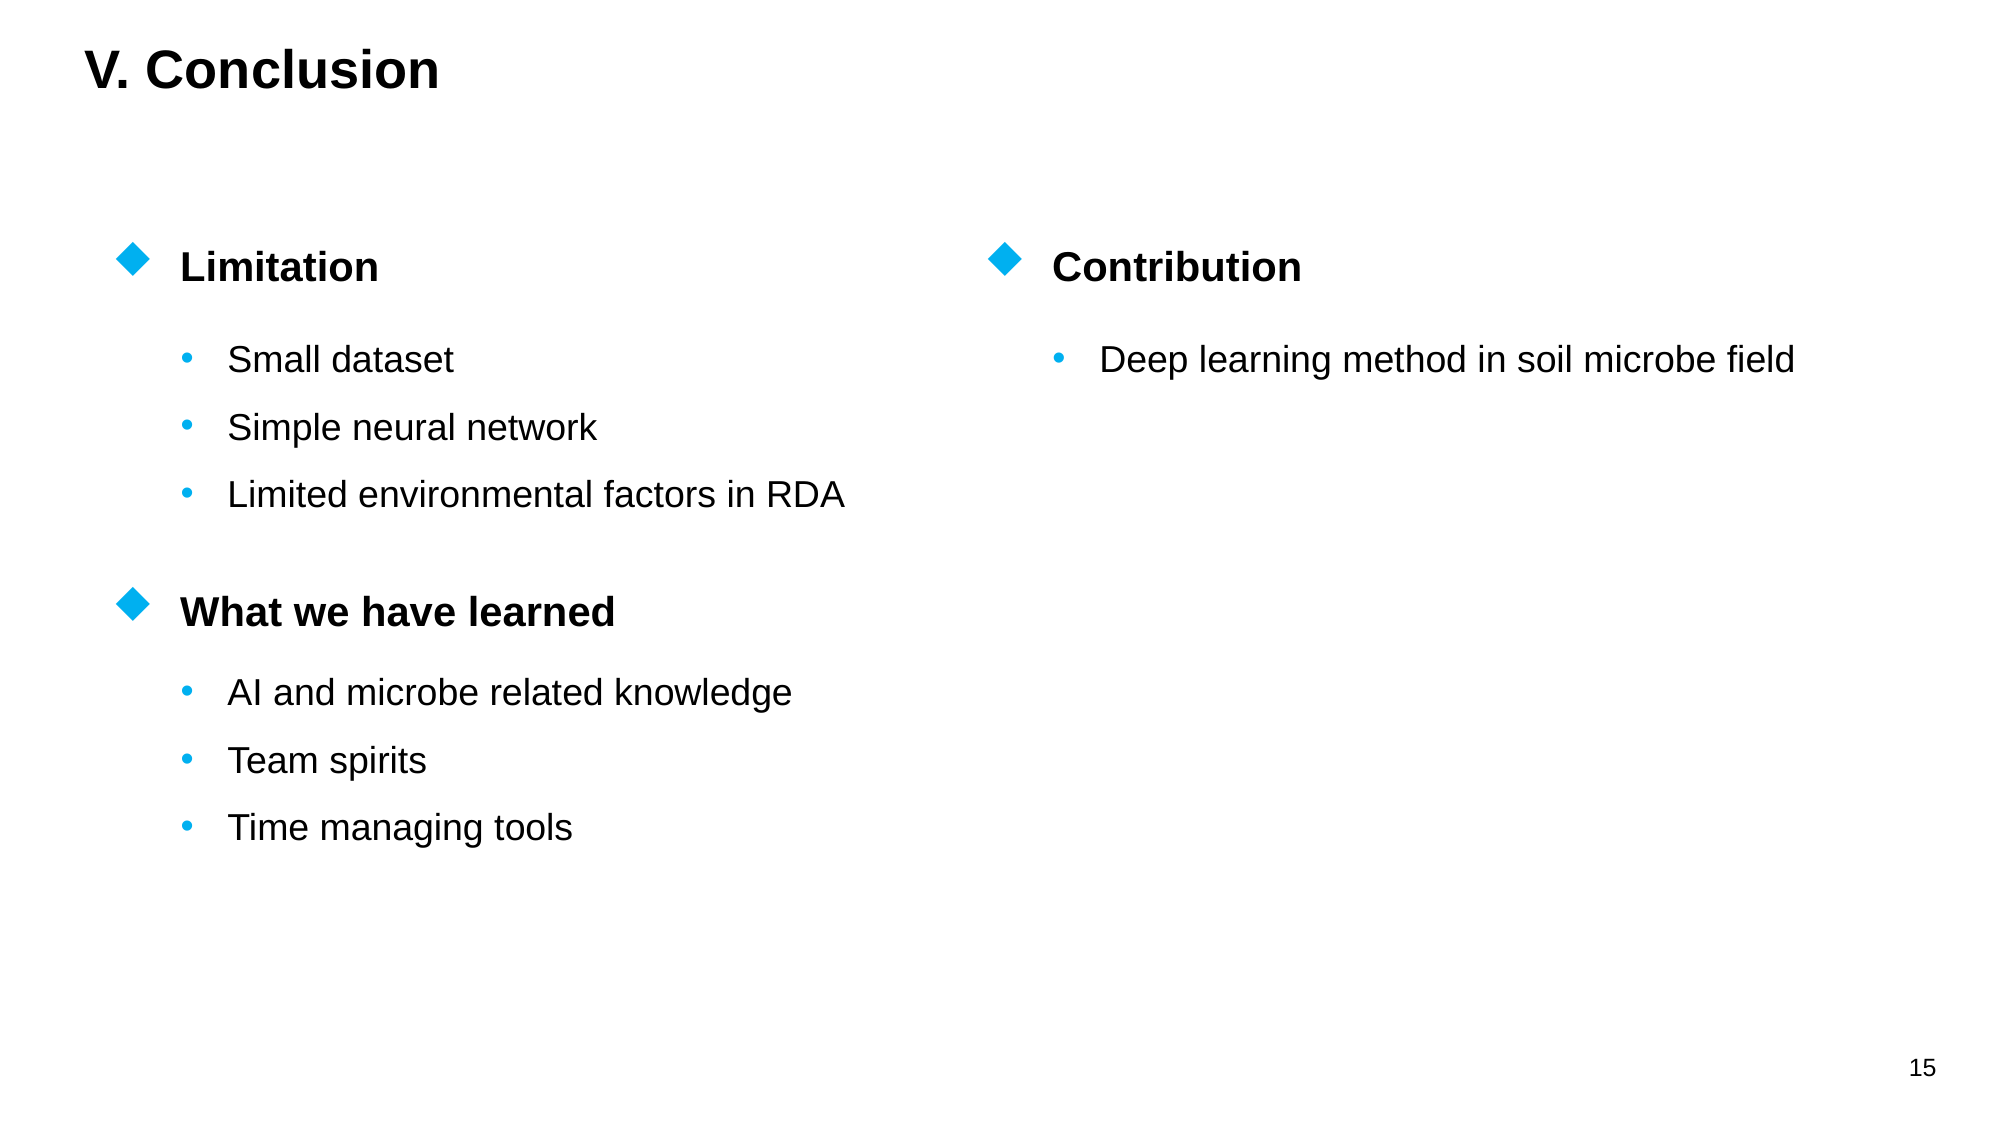

V. Conclusion
 Limitation
 Contribution
Small dataset
Simple neural network
Limited environmental factors in RDA
Deep learning method in soil microbe field
 What we have learned
AI and microbe related knowledge
Team spirits
Time managing tools
15